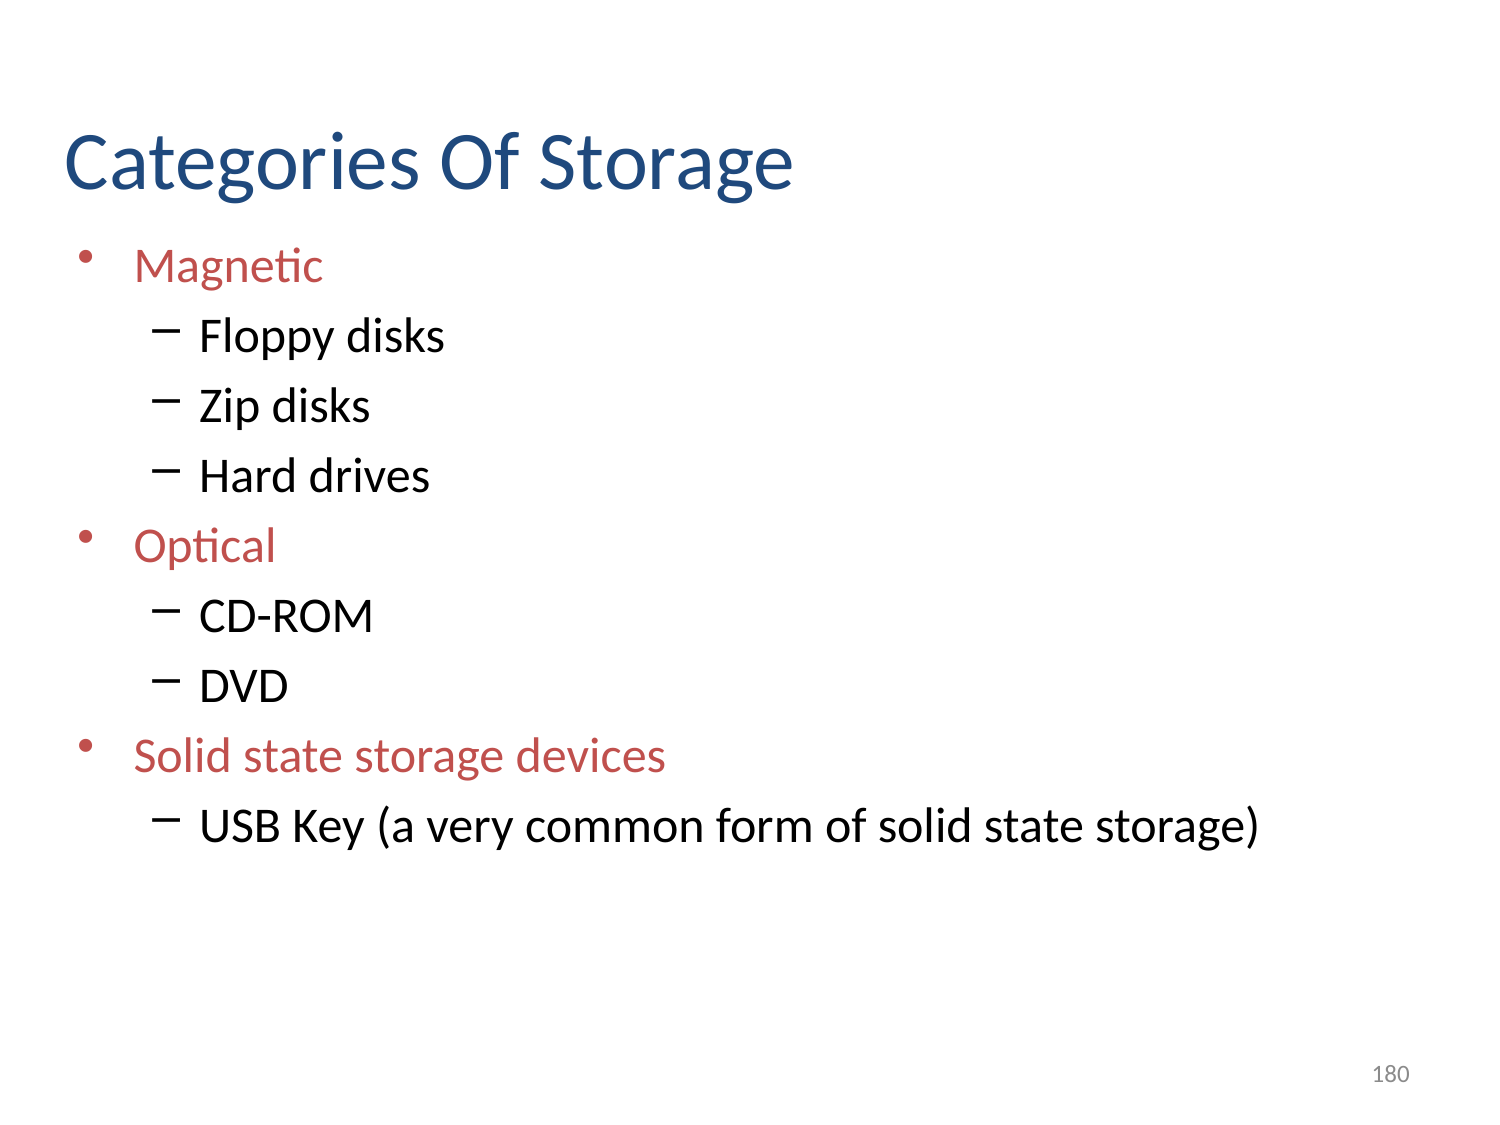

Categories Of Storage
Magnetic
Floppy disks
Zip disks
Hard drives
Optical
CD-ROM
DVD
Solid state storage devices
USB Key (a very common form of solid state storage)

180